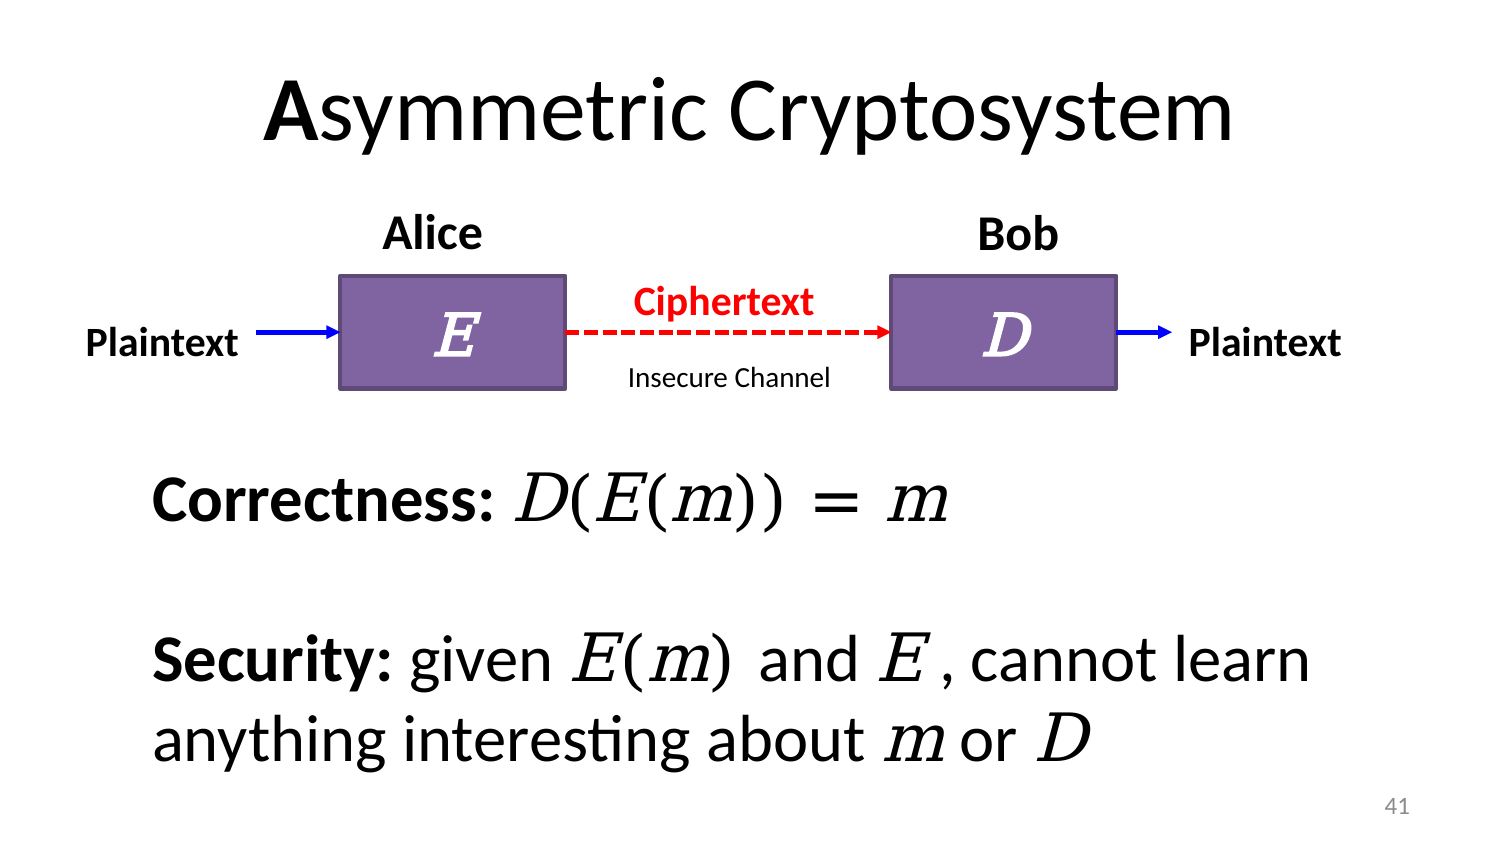

# Asymmetric Cryptosystem
Alice
Bob
Ciphertext
E
D
Plaintext
Plaintext
Insecure Channel
Correctness: D(E(m)) = m

Security: given E(m) and E , cannot learn anything interesting about m or D
41